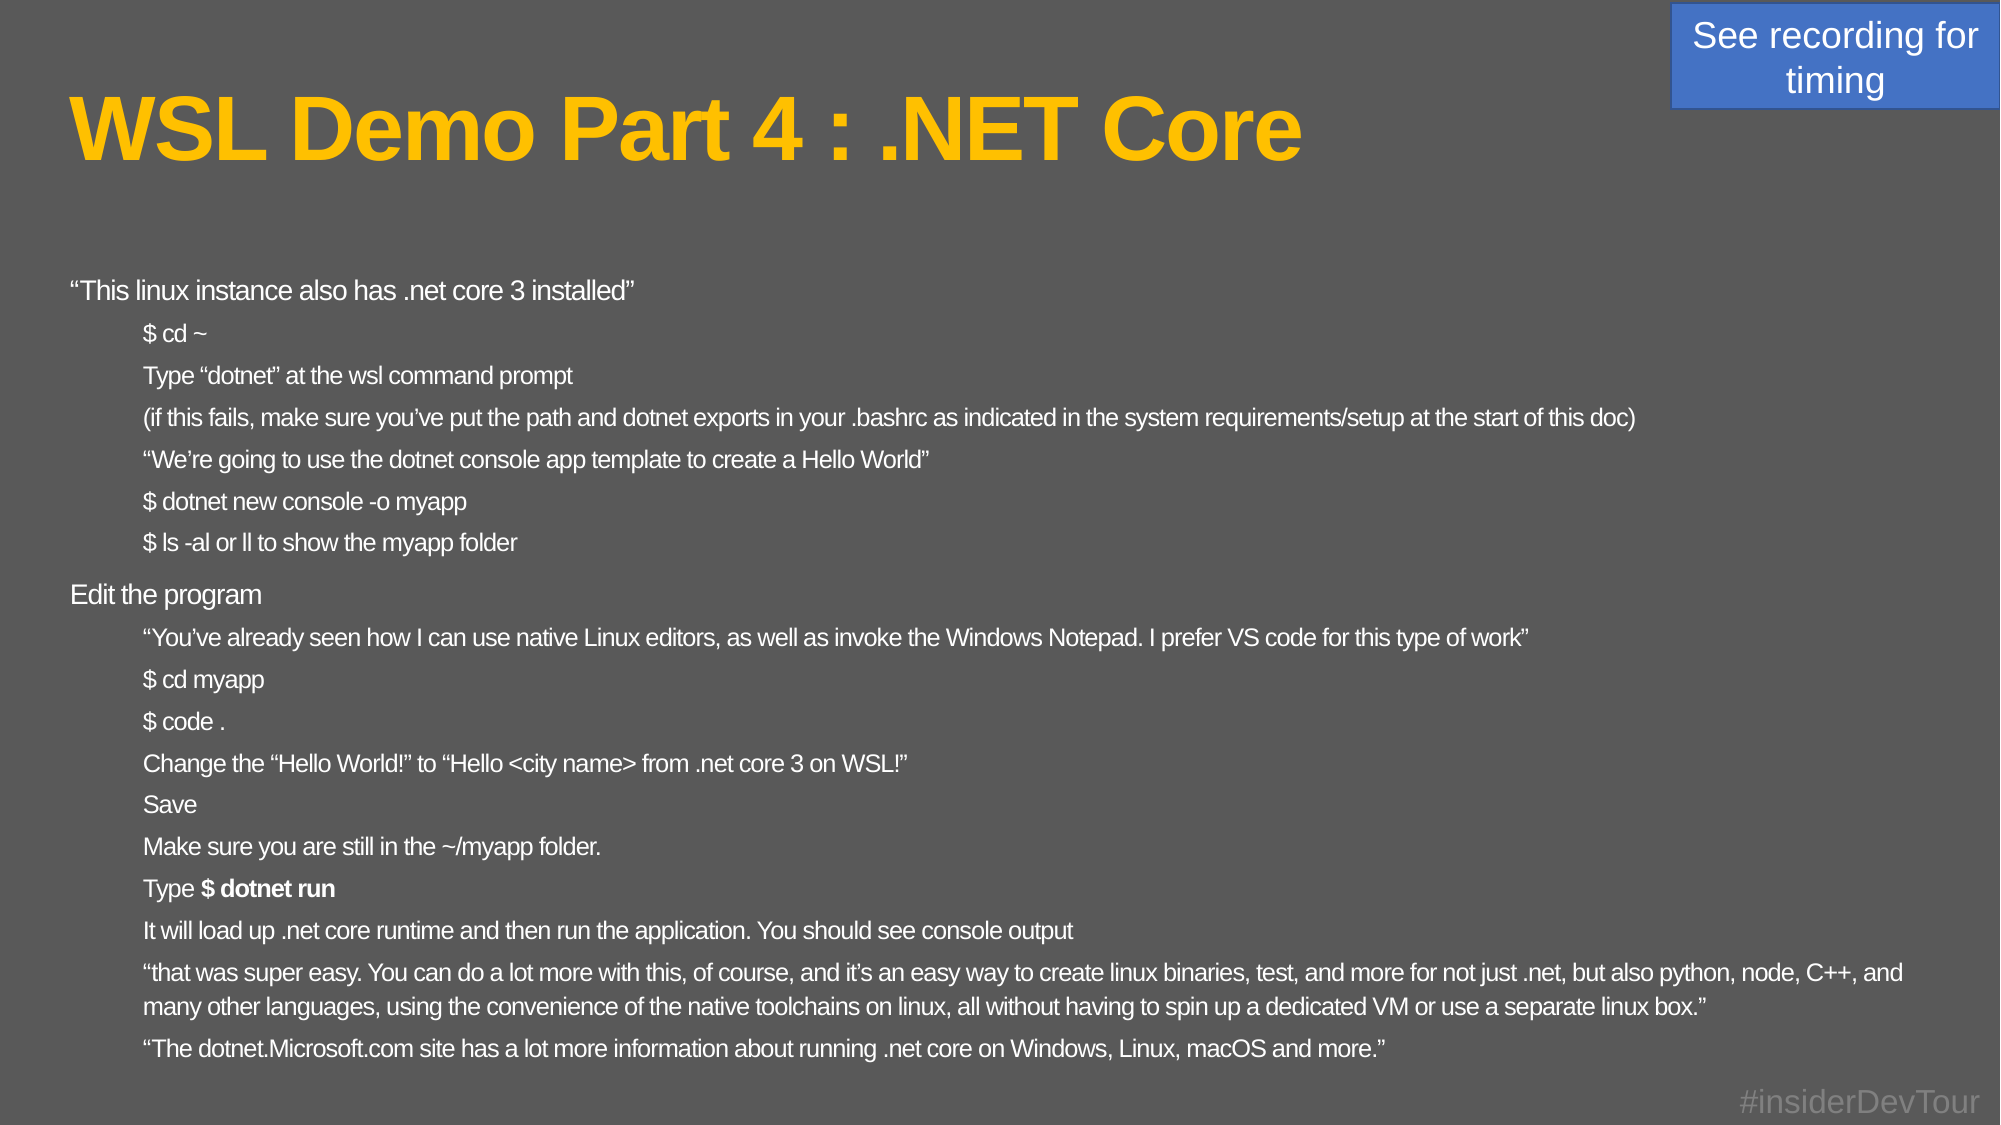

See recording for timing
# WSL Demo Part 4 : .NET Core
“This linux instance also has .net core 3 installed”
$ cd ~
Type “dotnet” at the wsl command prompt
(if this fails, make sure you’ve put the path and dotnet exports in your .bashrc as indicated in the system requirements/setup at the start of this doc)
“We’re going to use the dotnet console app template to create a Hello World”
$ dotnet new console -o myapp
$ ls -al or ll to show the myapp folder
Edit the program
“You’ve already seen how I can use native Linux editors, as well as invoke the Windows Notepad. I prefer VS code for this type of work”
$ cd myapp
$ code .
Change the “Hello World!” to “Hello <city name> from .net core 3 on WSL!”
Save
Make sure you are still in the ~/myapp folder.
Type $ dotnet run
It will load up .net core runtime and then run the application. You should see console output
“that was super easy. You can do a lot more with this, of course, and it’s an easy way to create linux binaries, test, and more for not just .net, but also python, node, C++, and many other languages, using the convenience of the native toolchains on linux, all without having to spin up a dedicated VM or use a separate linux box.”
“The dotnet.Microsoft.com site has a lot more information about running .net core on Windows, Linux, macOS and more.”